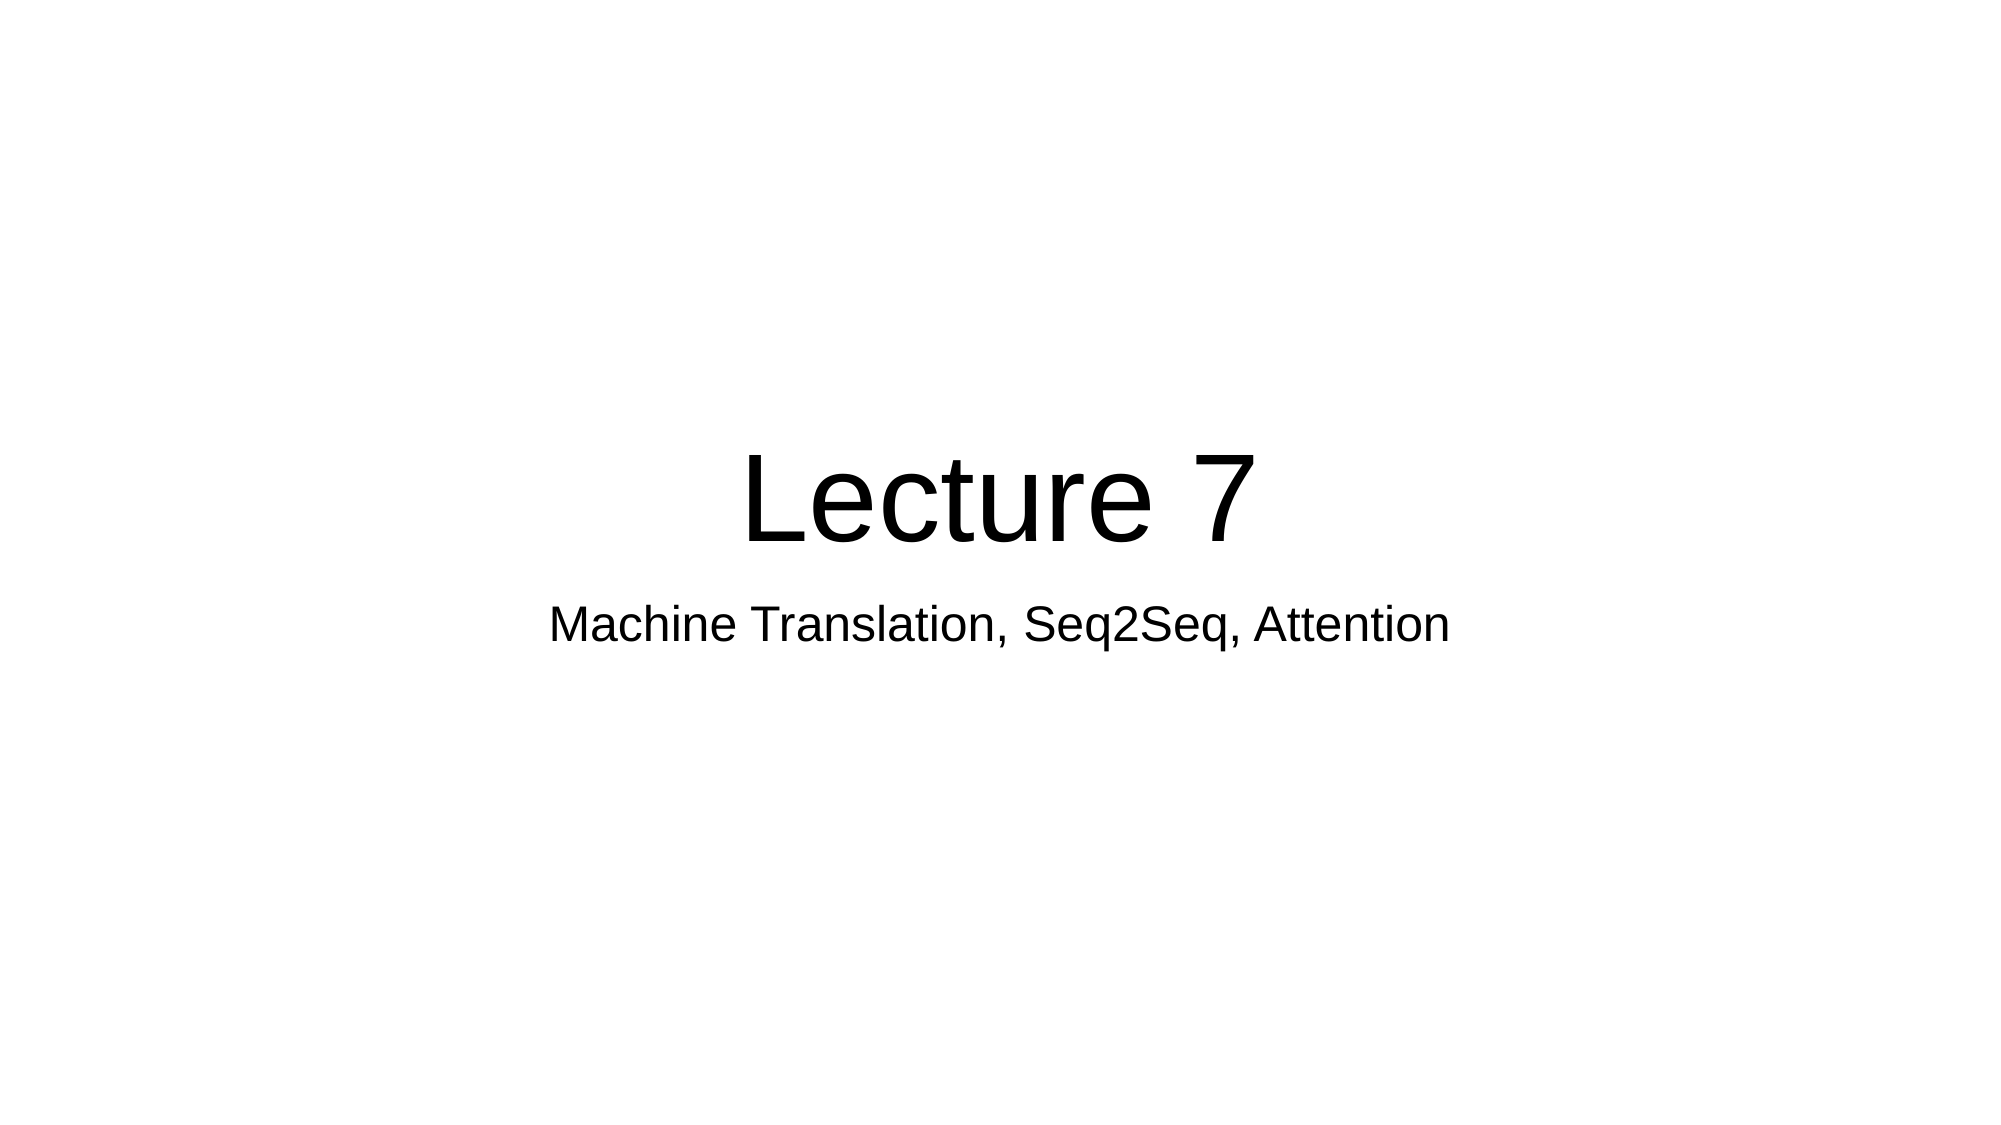

# Lecture 7
Machine Translation, Seq2Seq, Attention